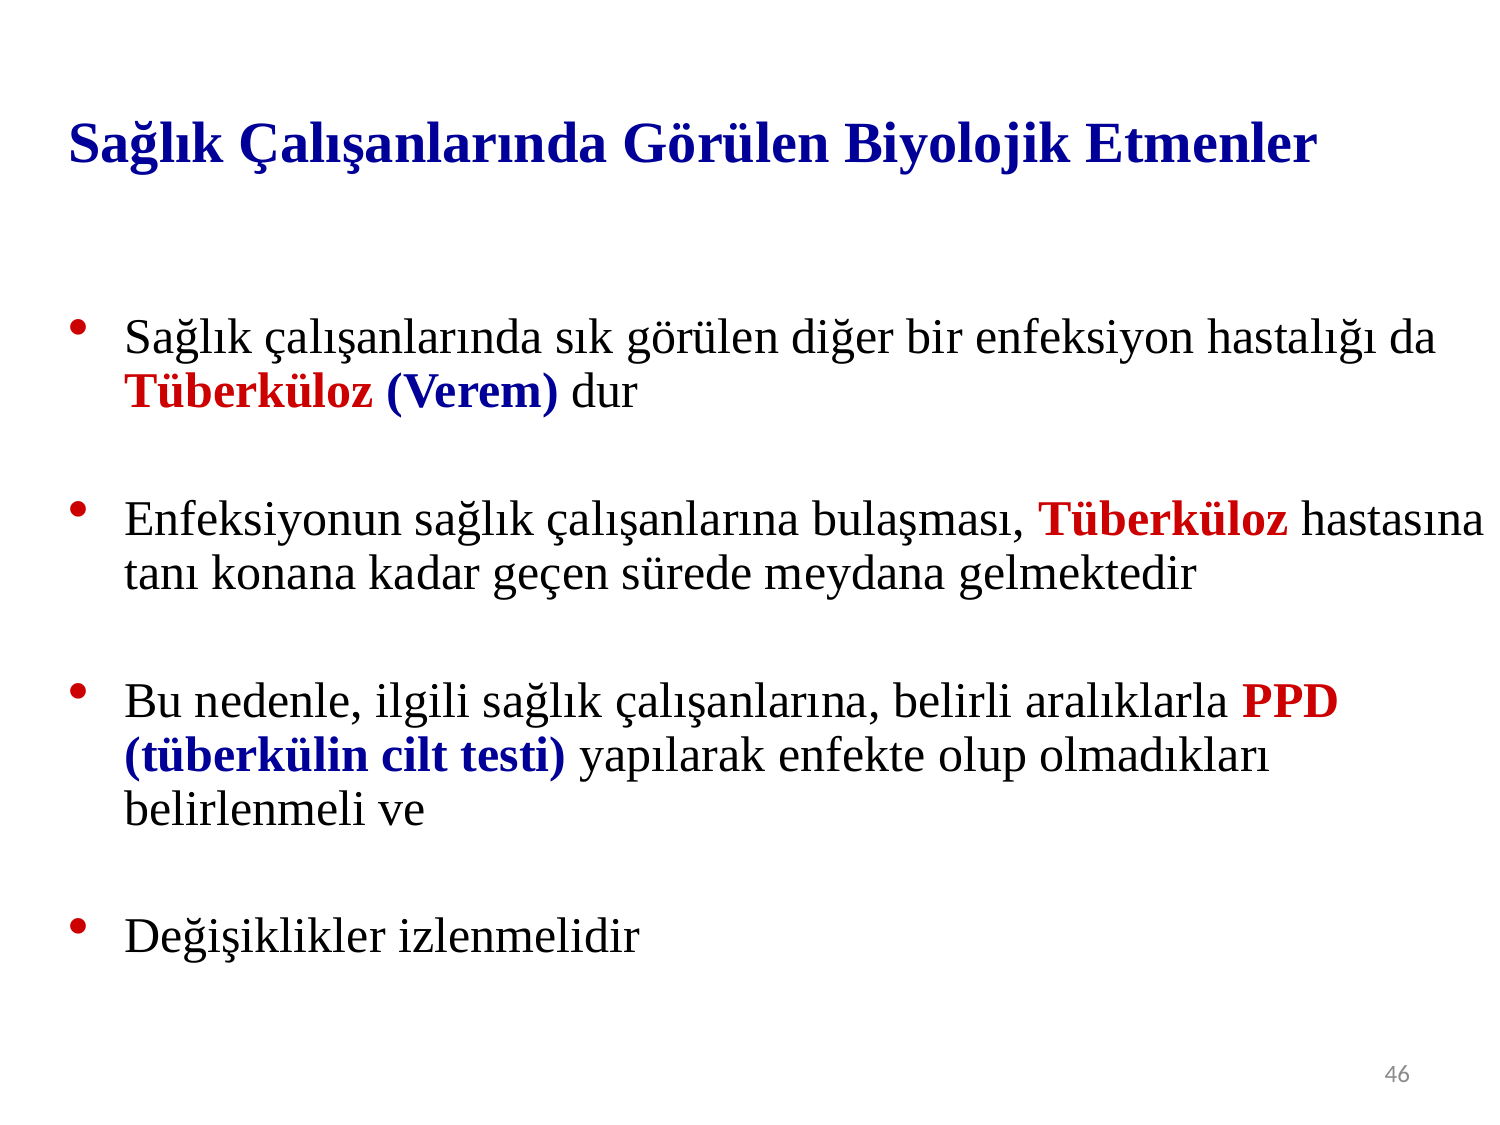

# Sağlık Çalışanlarında Görülen Biyolojik Etmenler
Sağlık çalışanlarında sık görülen diğer bir enfeksiyon hastalığı da Tüberküloz (Verem) dur

Enfeksiyonun sağlık çalışanlarına bulaşması, Tüberküloz hastasına tanı konana kadar geçen sürede meydana gelmektedir

Bu nedenle, ilgili sağlık çalışanlarına, belirli aralıklarla PPD (tüberkülin cilt testi) yapılarak enfekte olup olmadıkları belirlenmeli ve

Değişiklikler izlenmelidir
46